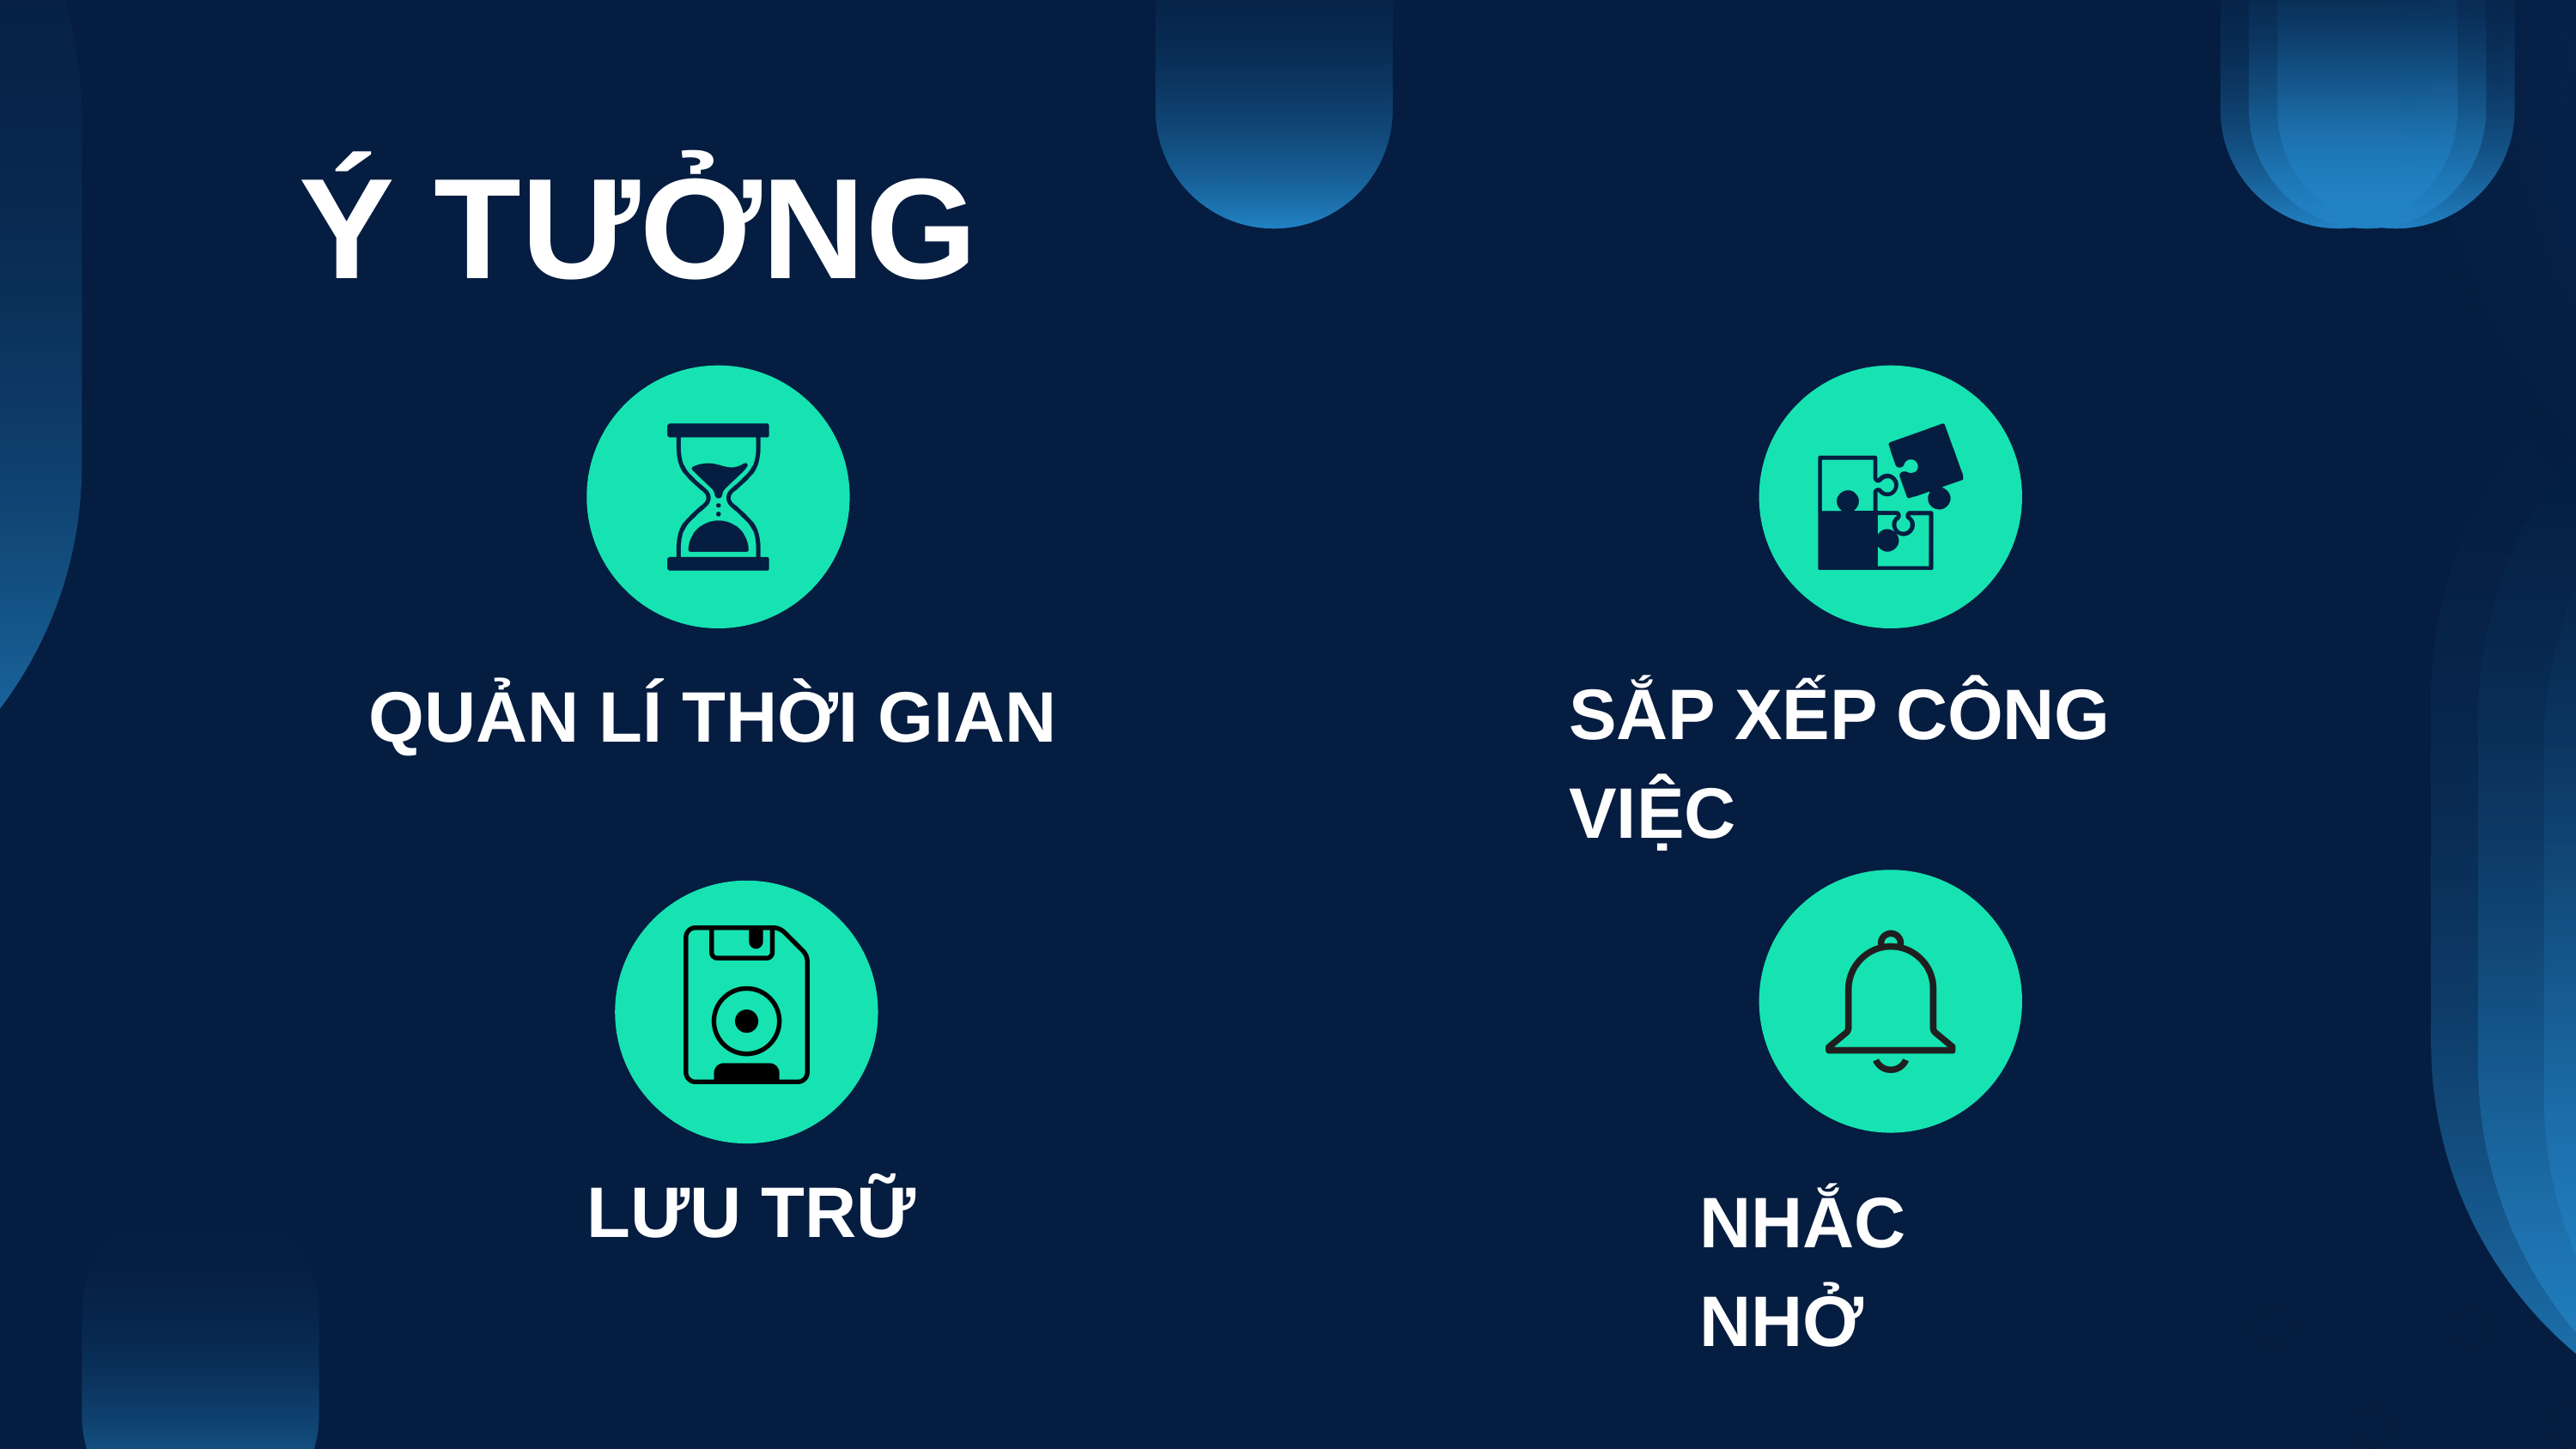

Ý TƯỞNG

QUẢN LÍ THỜI GIAN

SẮP XẾP CÔNG VIỆC

NHẮC NHỞ

LƯU TRỮ